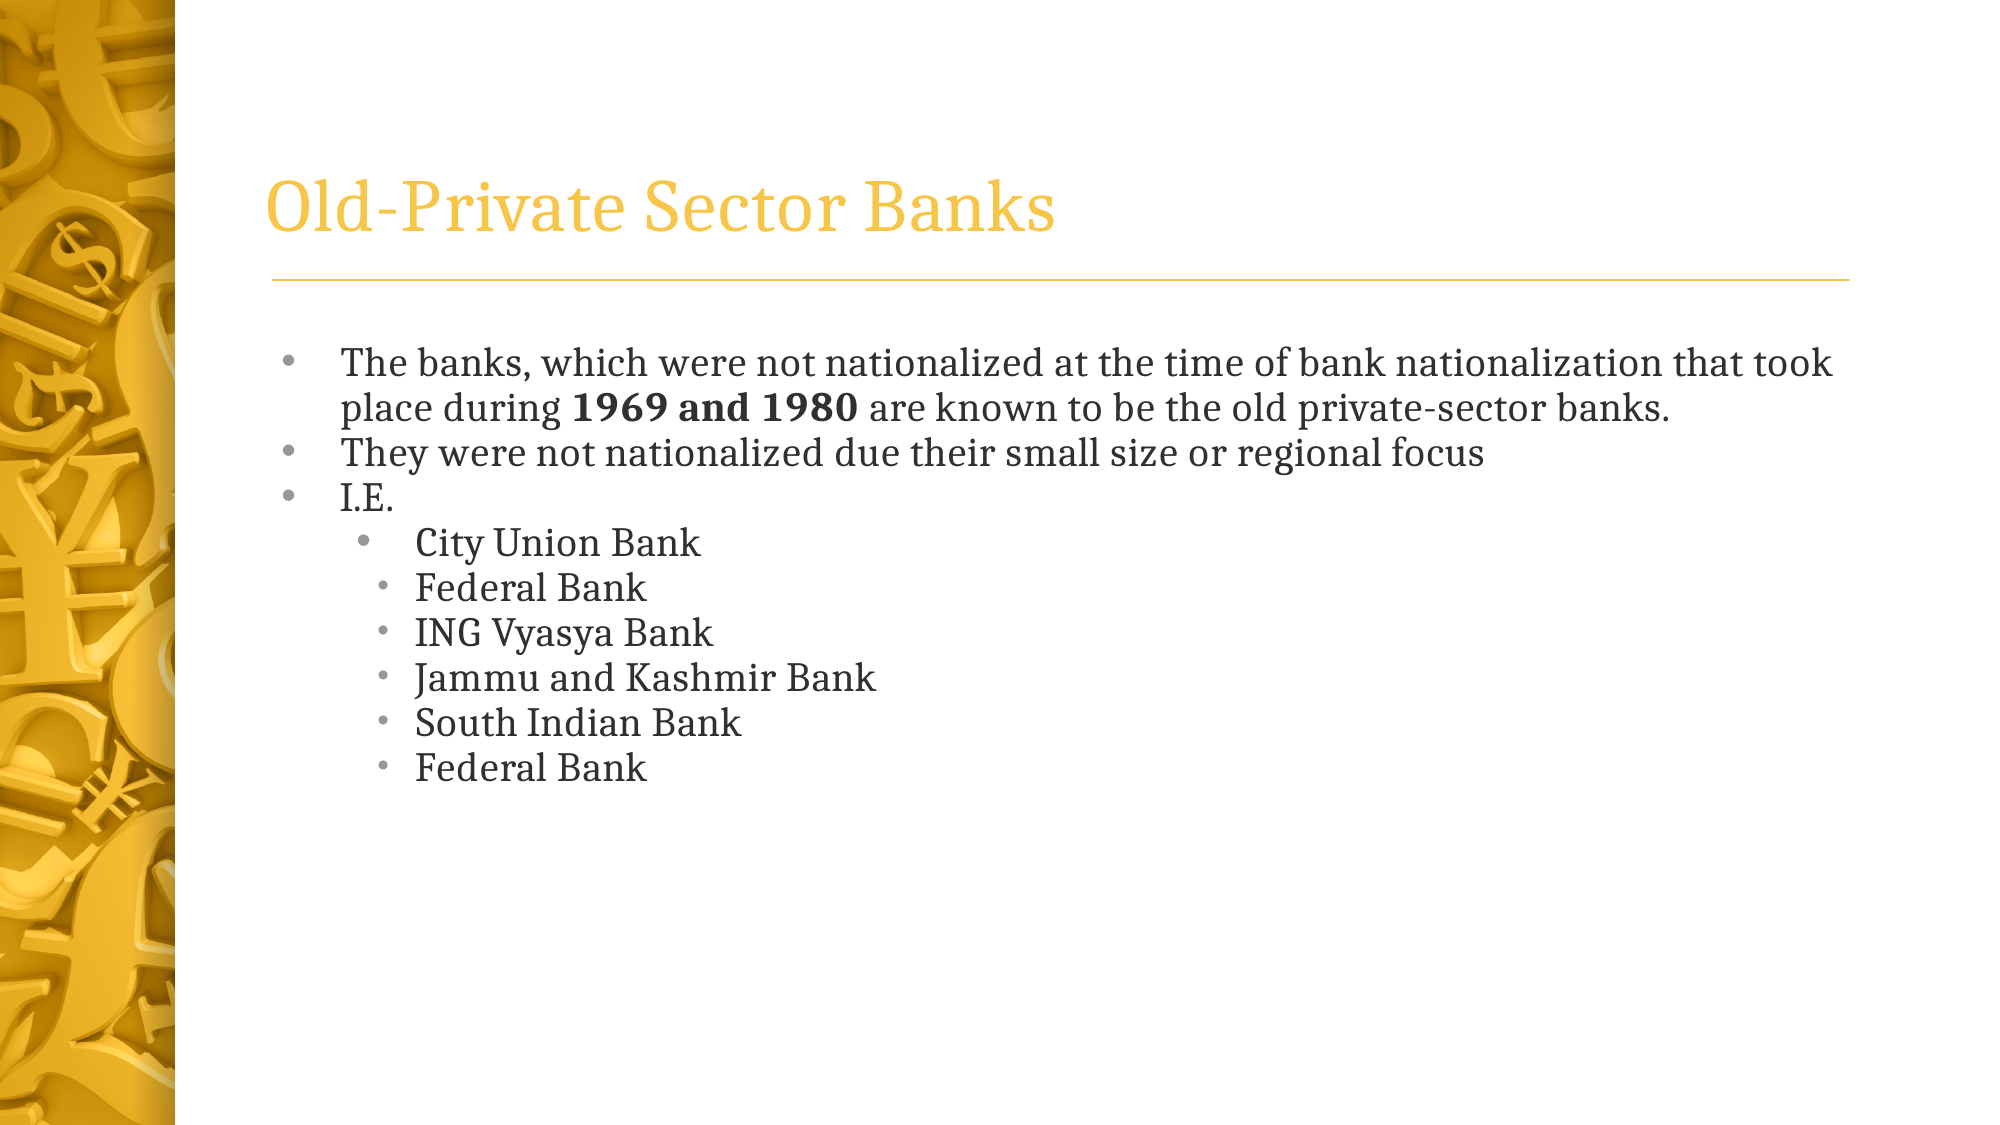

# Old-Private Sector Banks
The banks, which were not nationalized at the time of bank nationalization that took place during 1969 and 1980 are known to be the old private-sector banks.
They were not nationalized due their small size or regional focus
I.E.
City Union Bank
Federal Bank
ING Vyasya Bank
Jammu and Kashmir Bank
South Indian Bank
Federal Bank